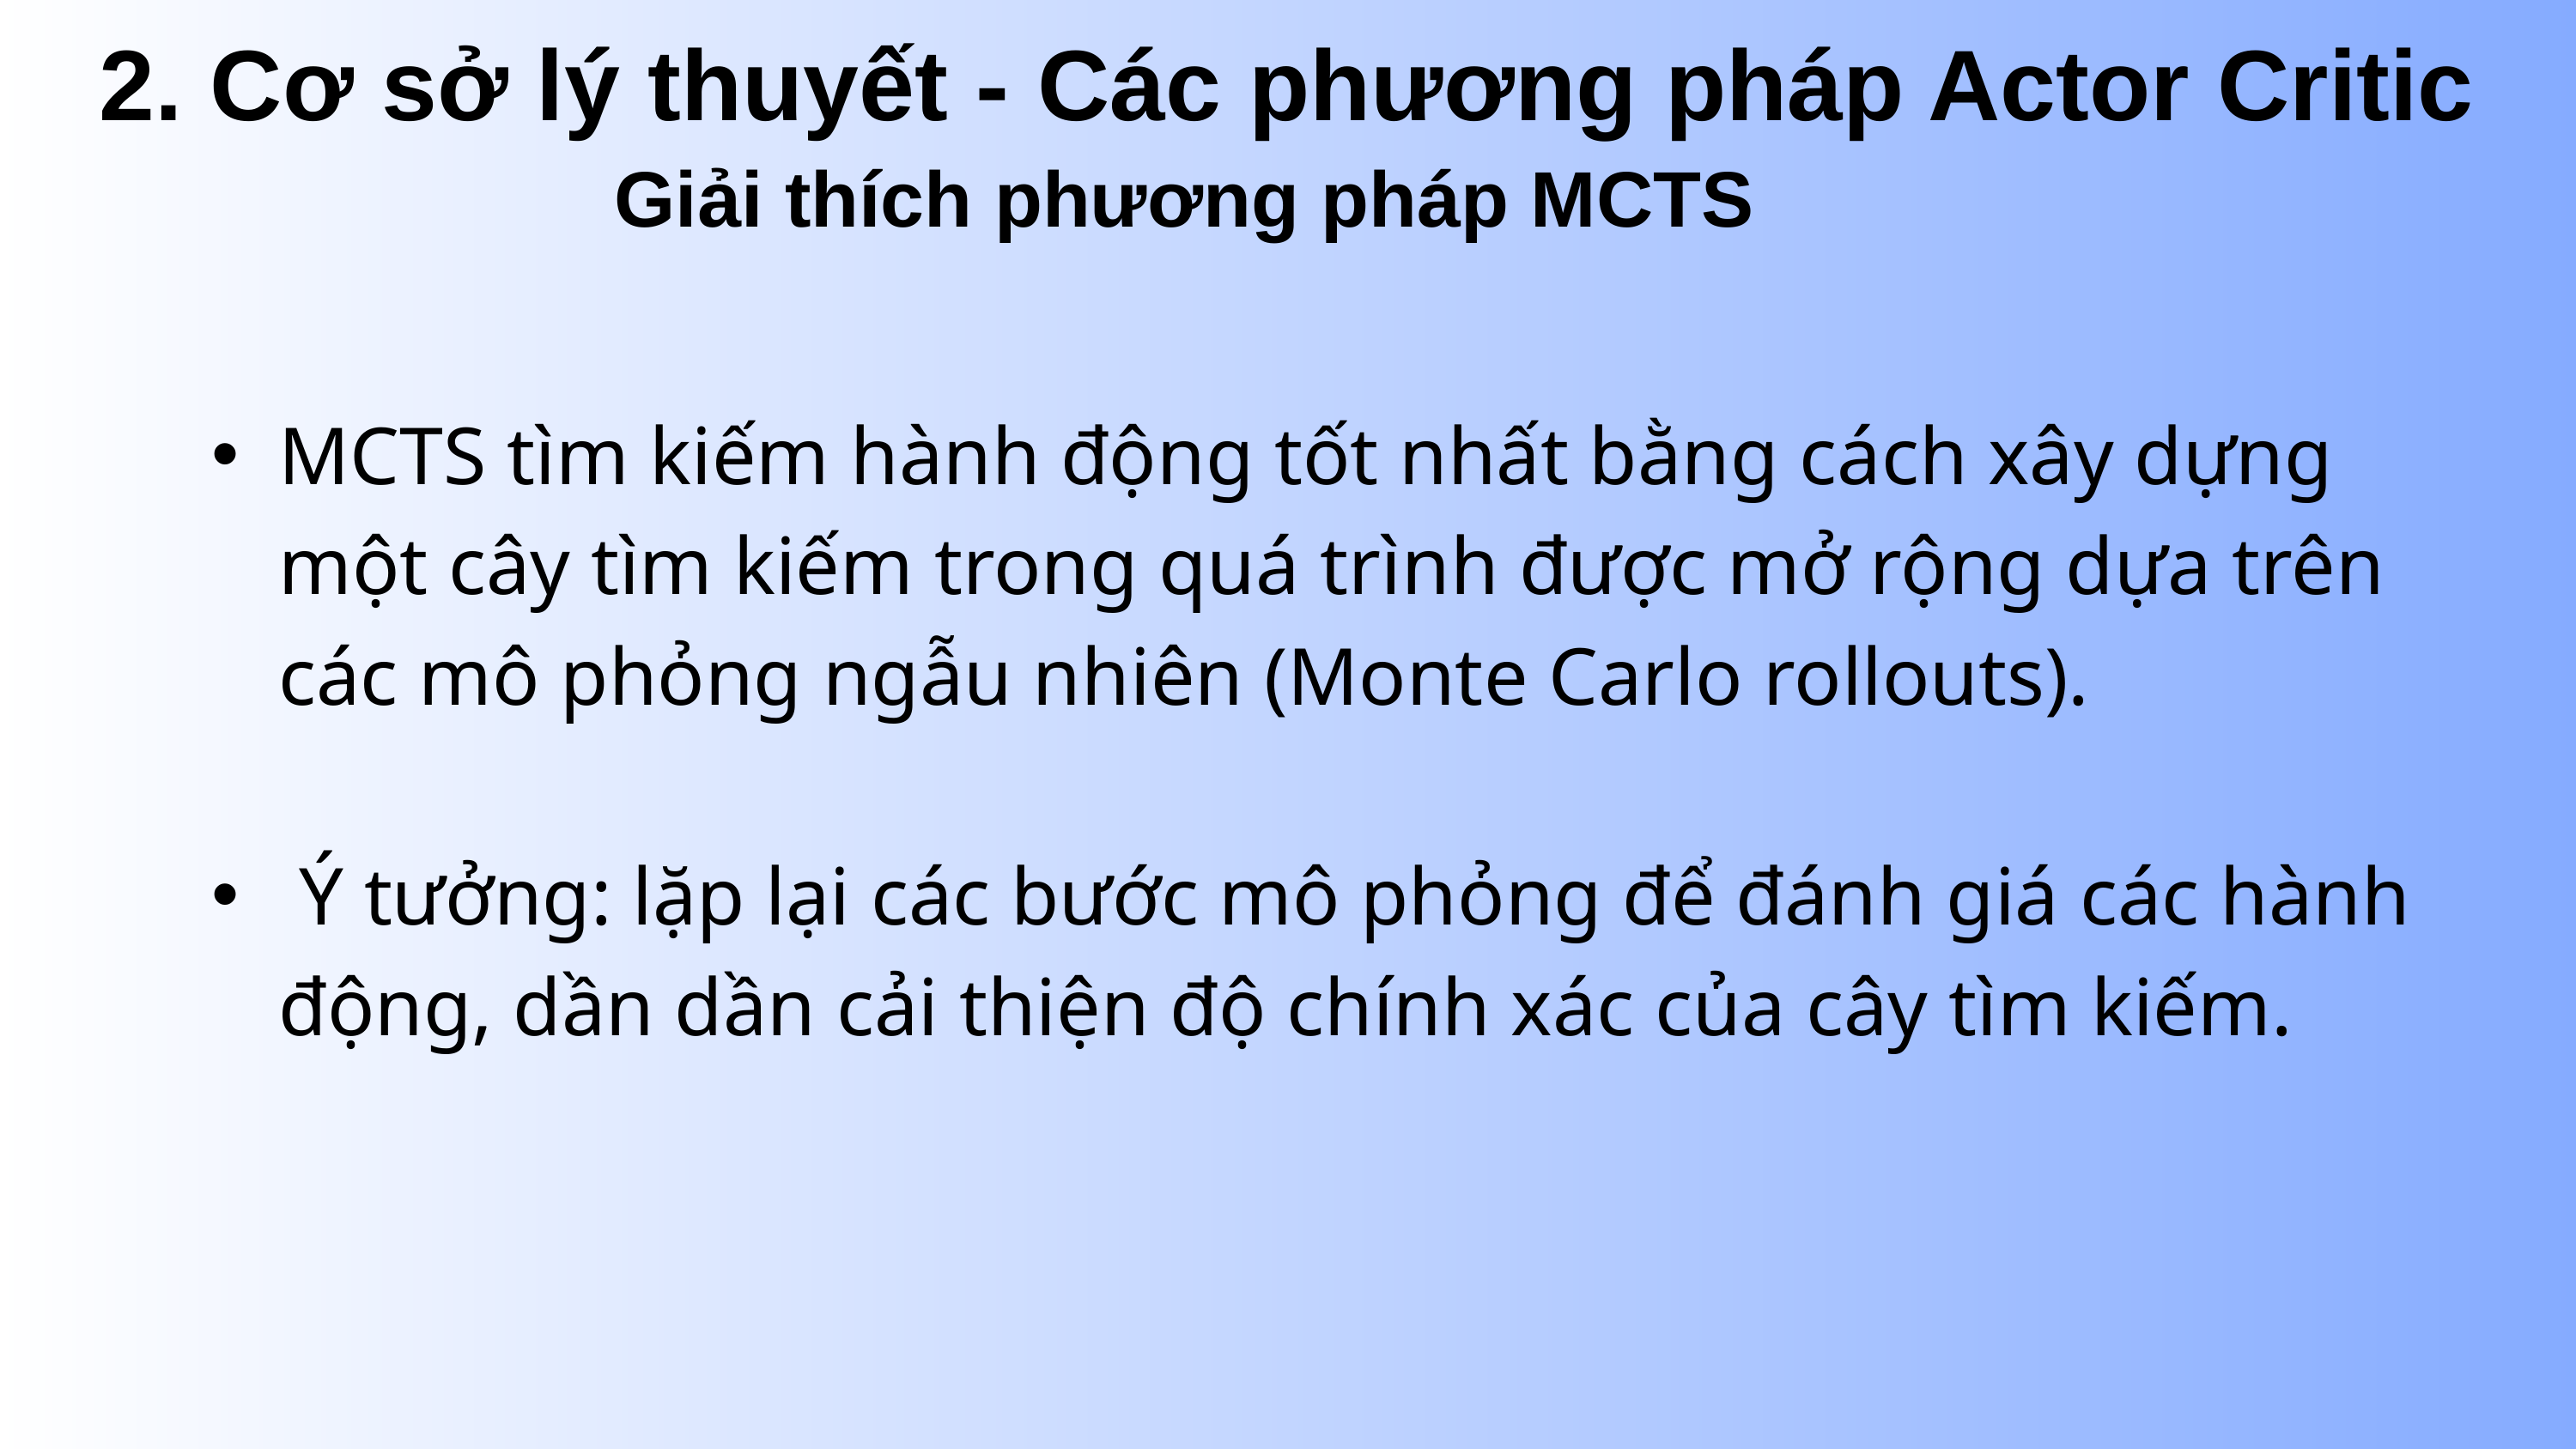

2. Cơ sở lý thuyết - Các phương pháp Actor Critic
Giải thích phương pháp MCTS
MCTS tìm kiếm hành động tốt nhất bằng cách xây dựng một cây tìm kiếm trong quá trình được mở rộng dựa trên các mô phỏng ngẫu nhiên (Monte Carlo rollouts).

 Ý tưởng: lặp lại các bước mô phỏng để đánh giá các hành động, dần dần cải thiện độ chính xác của cây tìm kiếm.